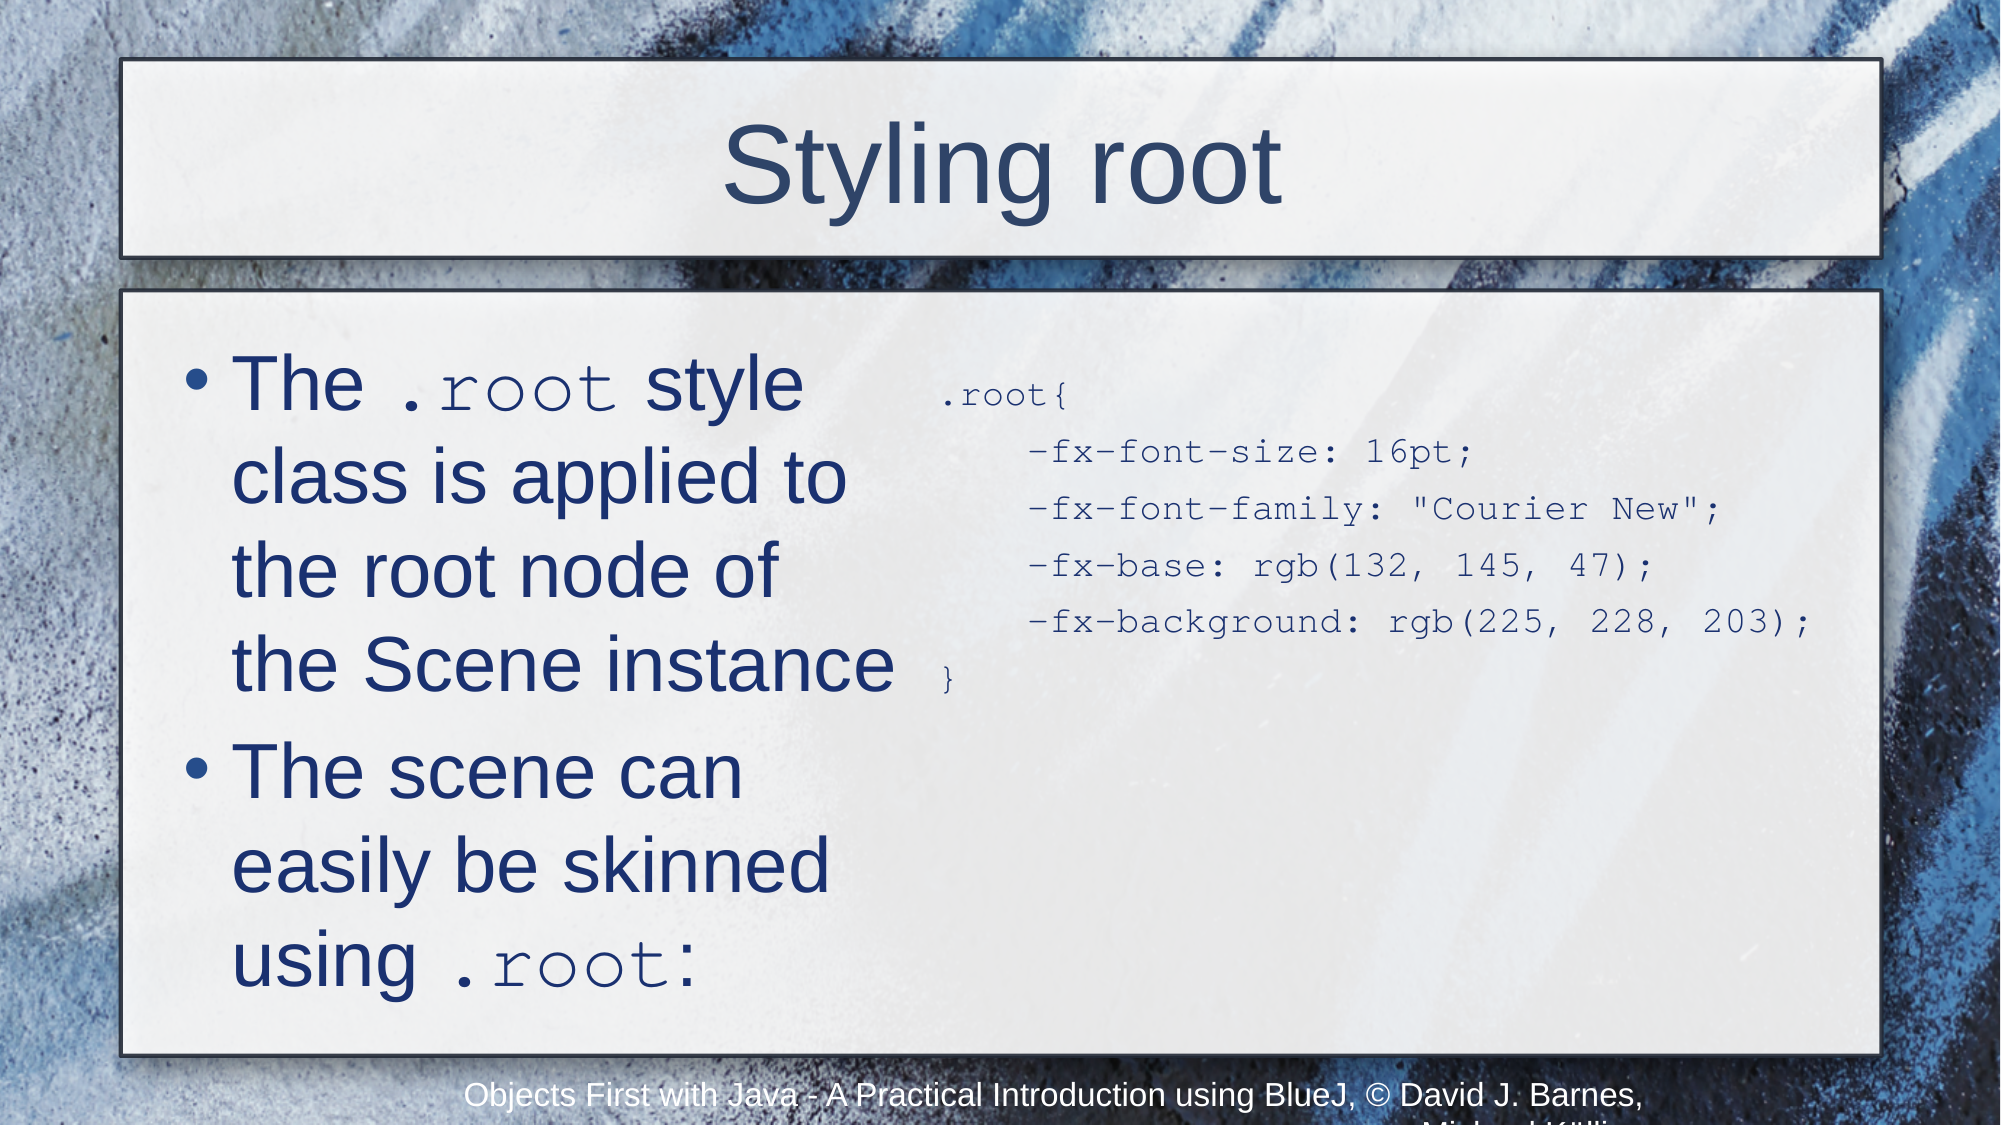

# Styling root
The .root style class is applied to the root node of the Scene instance
The scene can easily be skinned using .root:
.root{
    -fx-font-size: 16pt;
    -fx-font-family: "Courier New";
    -fx-base: rgb(132, 145, 47);
    -fx-background: rgb(225, 228, 203);
}